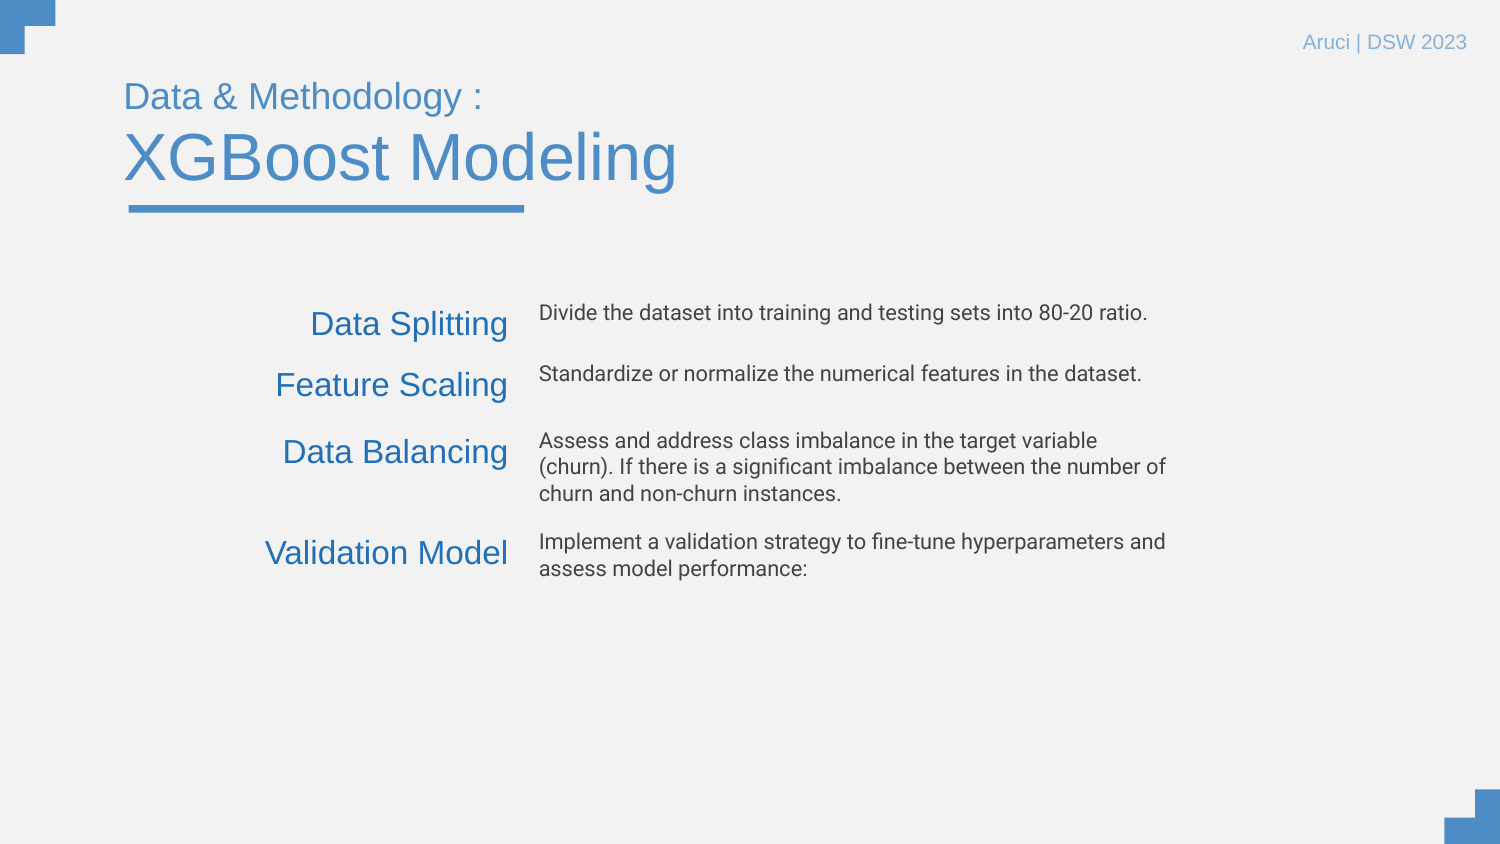

Data & Methodology :
Aruci | DSW 2023
XGBoost Modeling

Divide the dataset into training and testing sets into 80-20 ratio.
Data Splitting
Standardize or normalize the numerical features in the dataset.
Feature Scaling
Assess and address class imbalance in the target variable (churn). If there is a significant imbalance between the number of churn and non-churn instances.
Data Balancing
Implement a validation strategy to fine-tune hyperparameters and assess model performance:
Validation Model